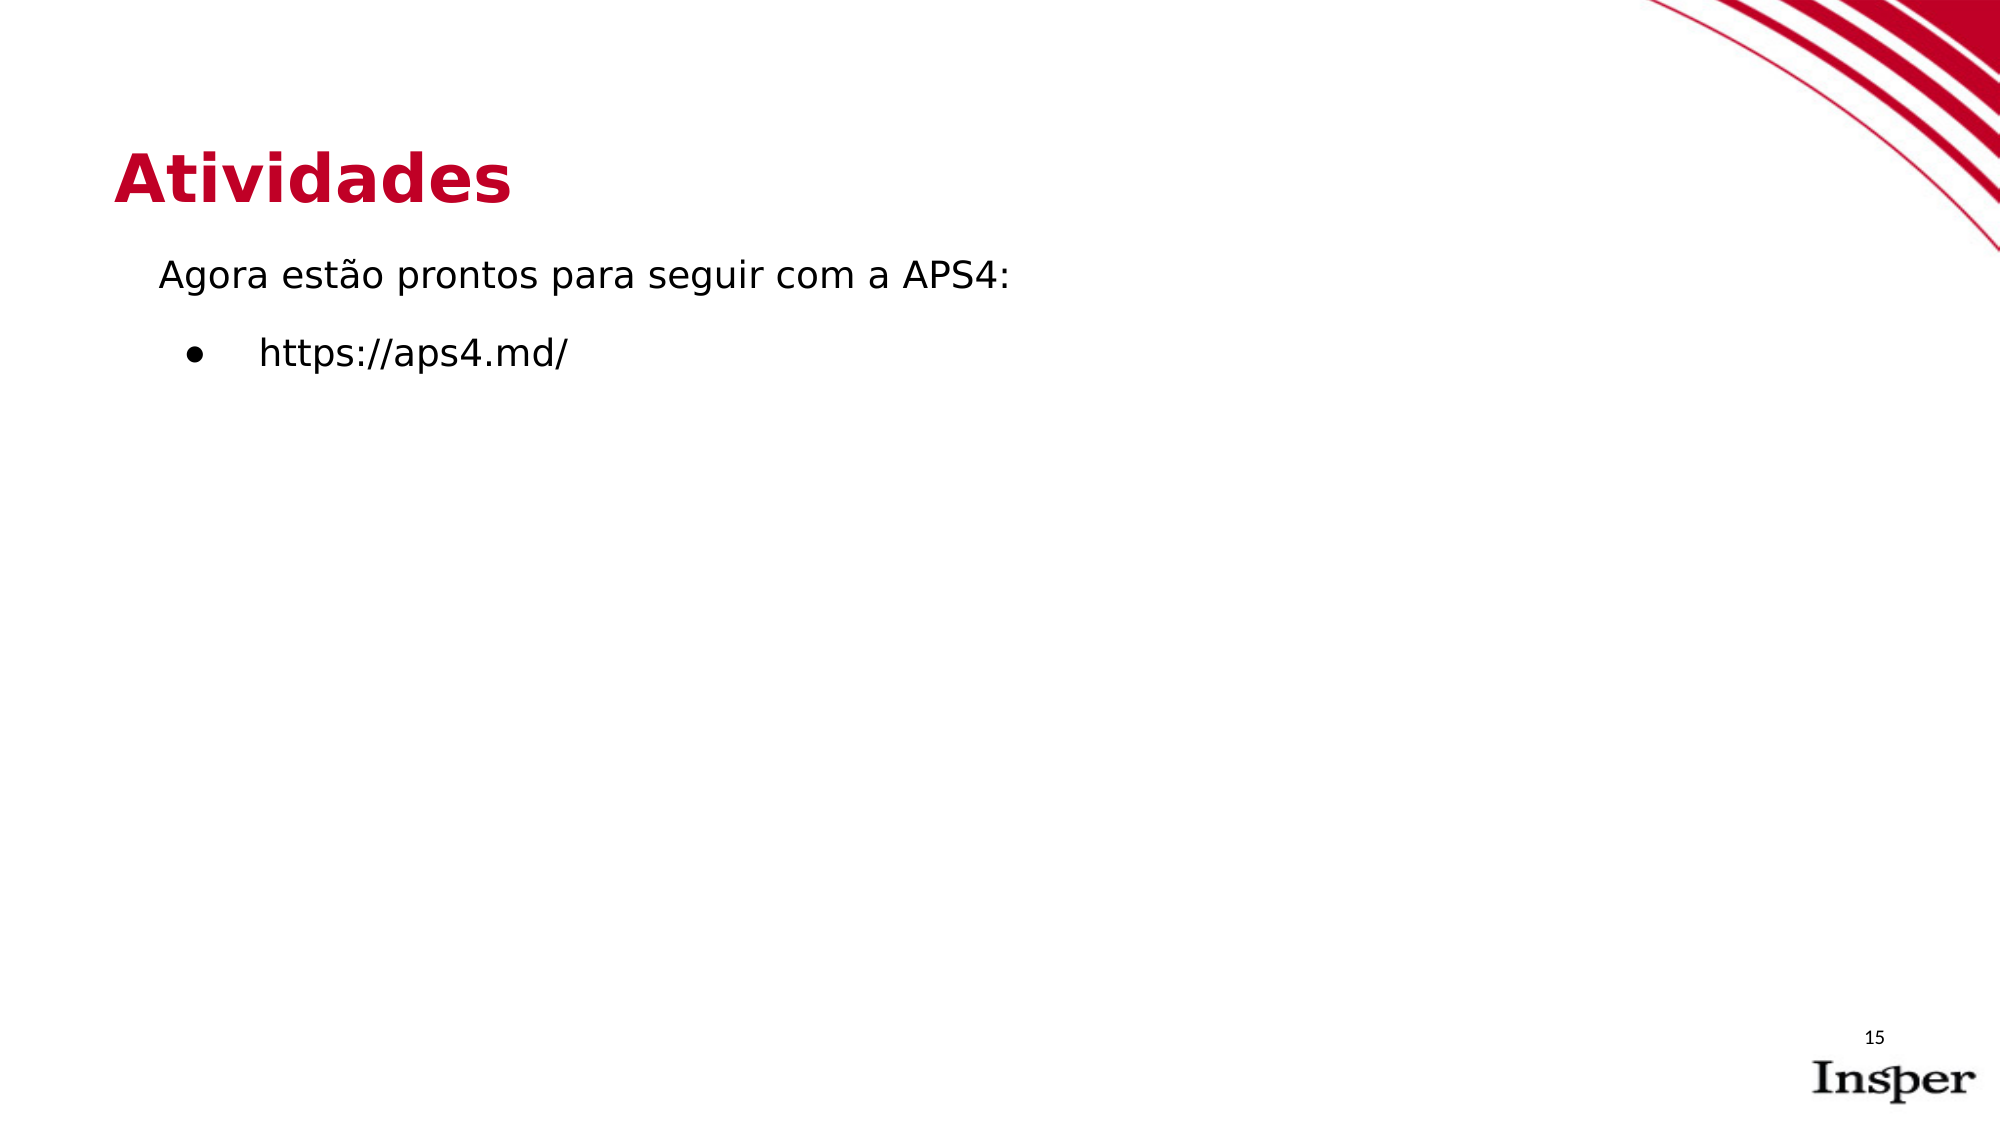

# Atividades
Agora estão prontos para seguir com a APS4:
https://aps4.md/

15